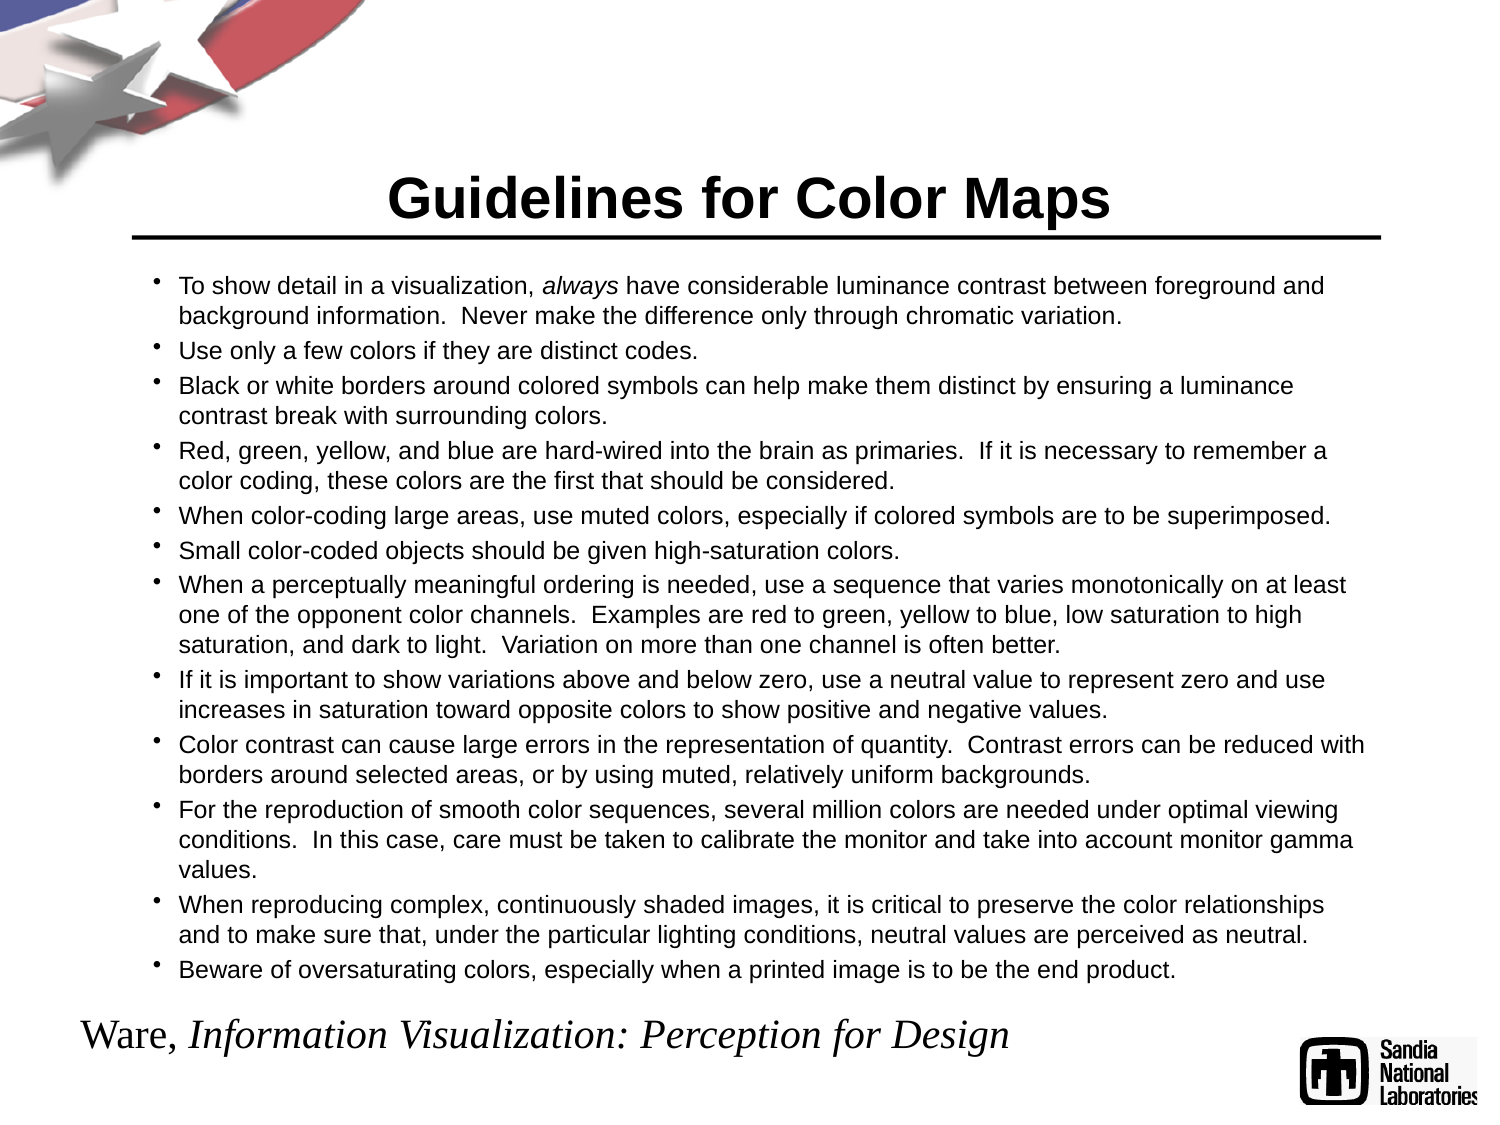

# Guidelines for Color Maps
To show detail in a visualization, always have considerable luminance contrast between foreground and background information.  Never make the difference only through chromatic variation.
Use only a few colors if they are distinct codes.
Black or white borders around colored symbols can help make them distinct by ensuring a luminance contrast break with surrounding colors.
Red, green, yellow, and blue are hard-wired into the brain as primaries.  If it is necessary to remember a color coding, these colors are the first that should be considered.
When color-coding large areas, use muted colors, especially if colored symbols are to be superimposed.
Small color-coded objects should be given high-saturation colors.
When a perceptually meaningful ordering is needed, use a sequence that varies monotonically on at least one of the opponent color channels.  Examples are red to green, yellow to blue, low saturation to high saturation, and dark to light.  Variation on more than one channel is often better.
If it is important to show variations above and below zero, use a neutral value to represent zero and use increases in saturation toward opposite colors to show positive and negative values.
Color contrast can cause large errors in the representation of quantity.  Contrast errors can be reduced with borders around selected areas, or by using muted, relatively uniform backgrounds.
For the reproduction of smooth color sequences, several million colors are needed under optimal viewing conditions.  In this case, care must be taken to calibrate the monitor and take into account monitor gamma values.
When reproducing complex, continuously shaded images, it is critical to preserve the color relationships and to make sure that, under the particular lighting conditions, neutral values are perceived as neutral.
Beware of oversaturating colors, especially when a printed image is to be the end product.
Ware, Information Visualization: Perception for Design